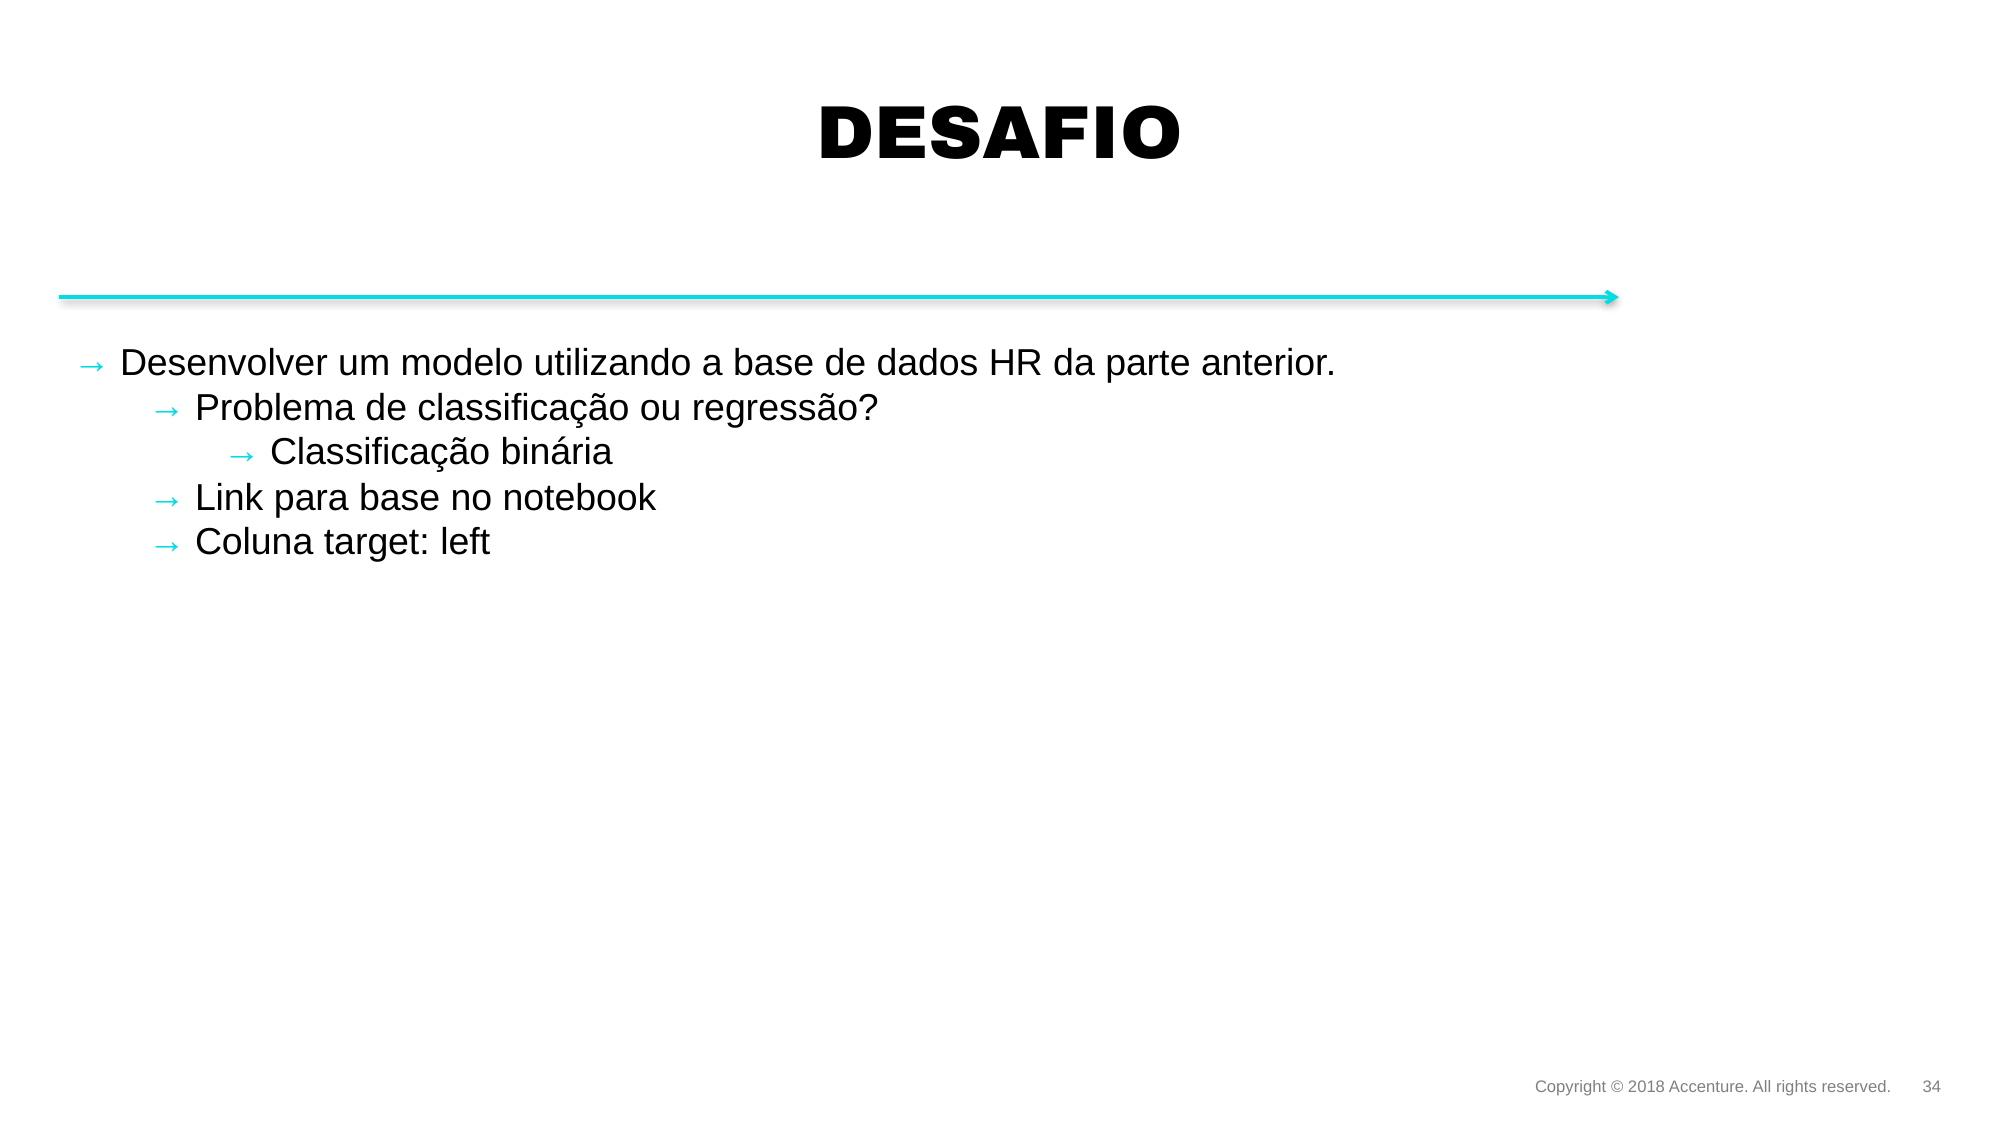

# Desafio
Desenvolver um modelo utilizando a base de dados HR da parte anterior.
Problema de classificação ou regressão?
Classificação binária
Link para base no notebook
Coluna target: left
Copyright © 2018 Accenture. All rights reserved.
34